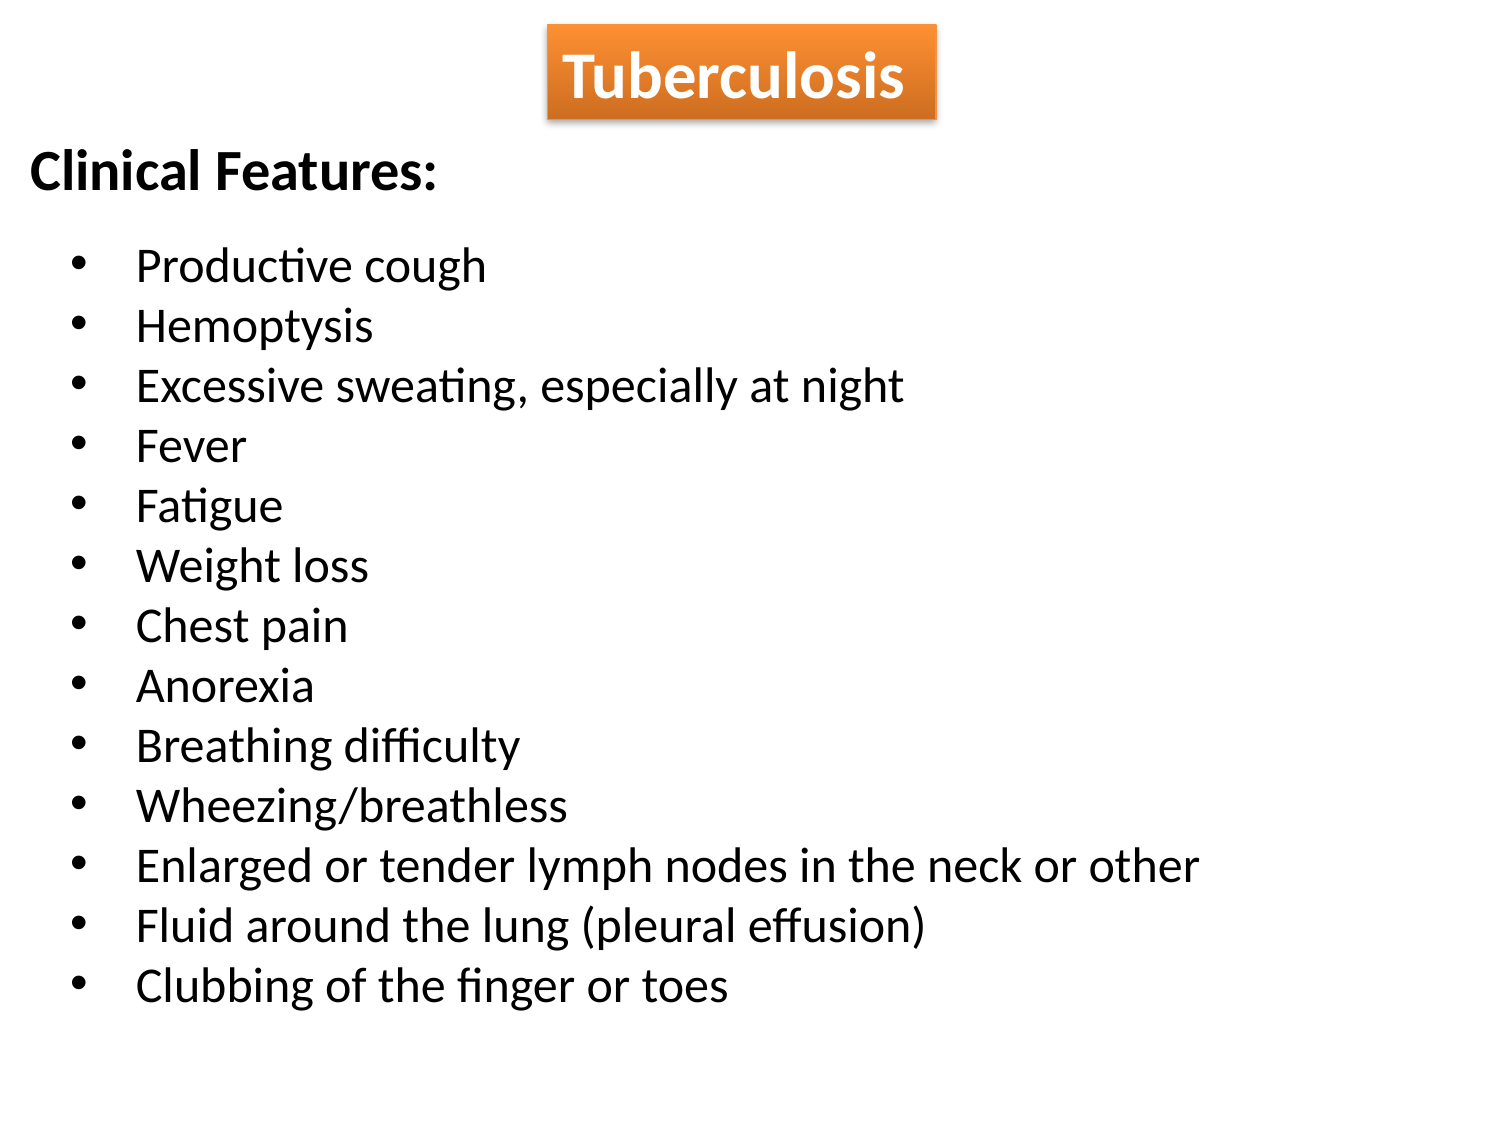

Tuberculosis
Clinical Features:
Productive cough
Hemoptysis
Excessive sweating, especially at night
Fever
Fatigue
Weight loss
Chest pain
Anorexia
Breathing difficulty
Wheezing/breathless
Enlarged or tender lymph nodes in the neck or other
Fluid around the lung (pleural effusion)
Clubbing of the finger or toes